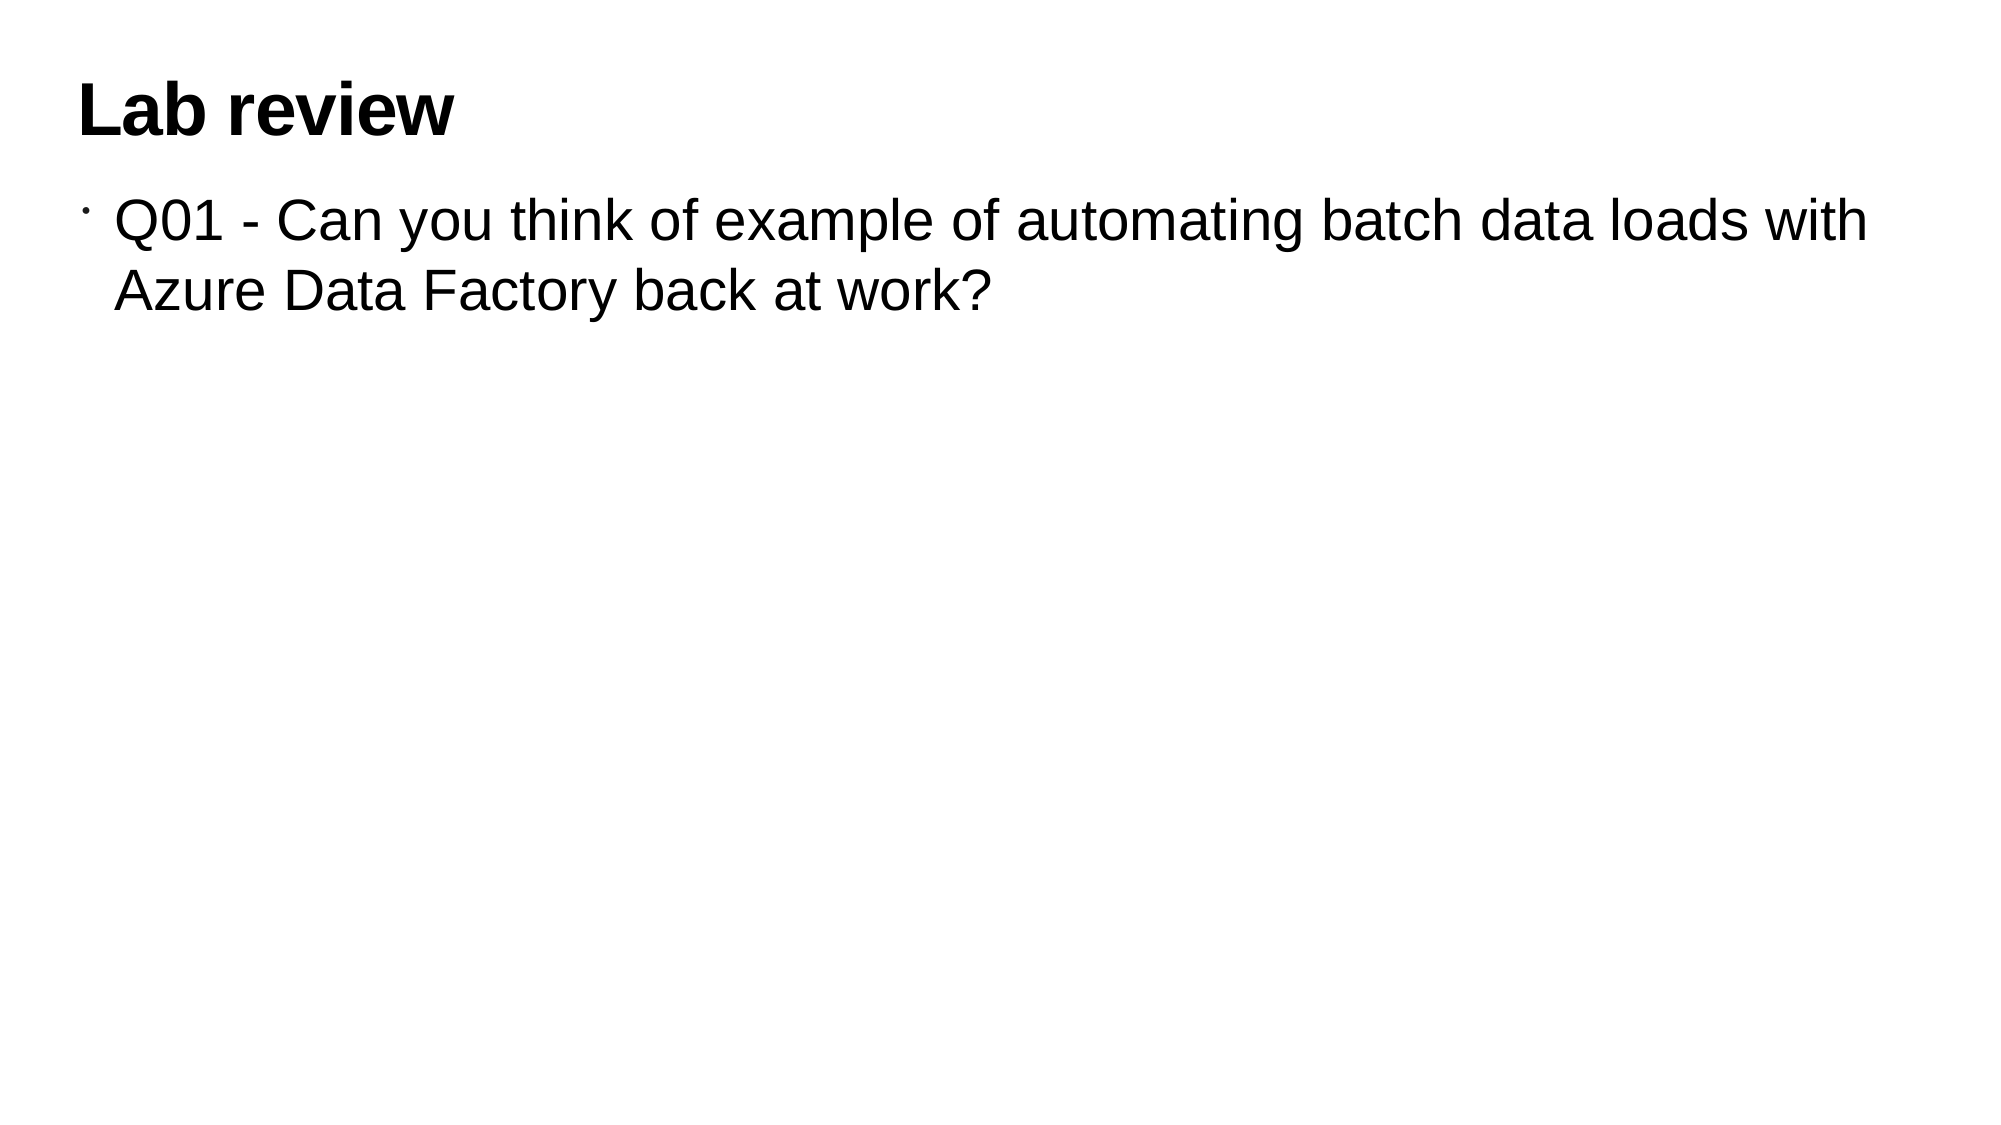

# Lab review
Q01 - Can you think of example of automating batch data loads with Azure Data Factory back at work?